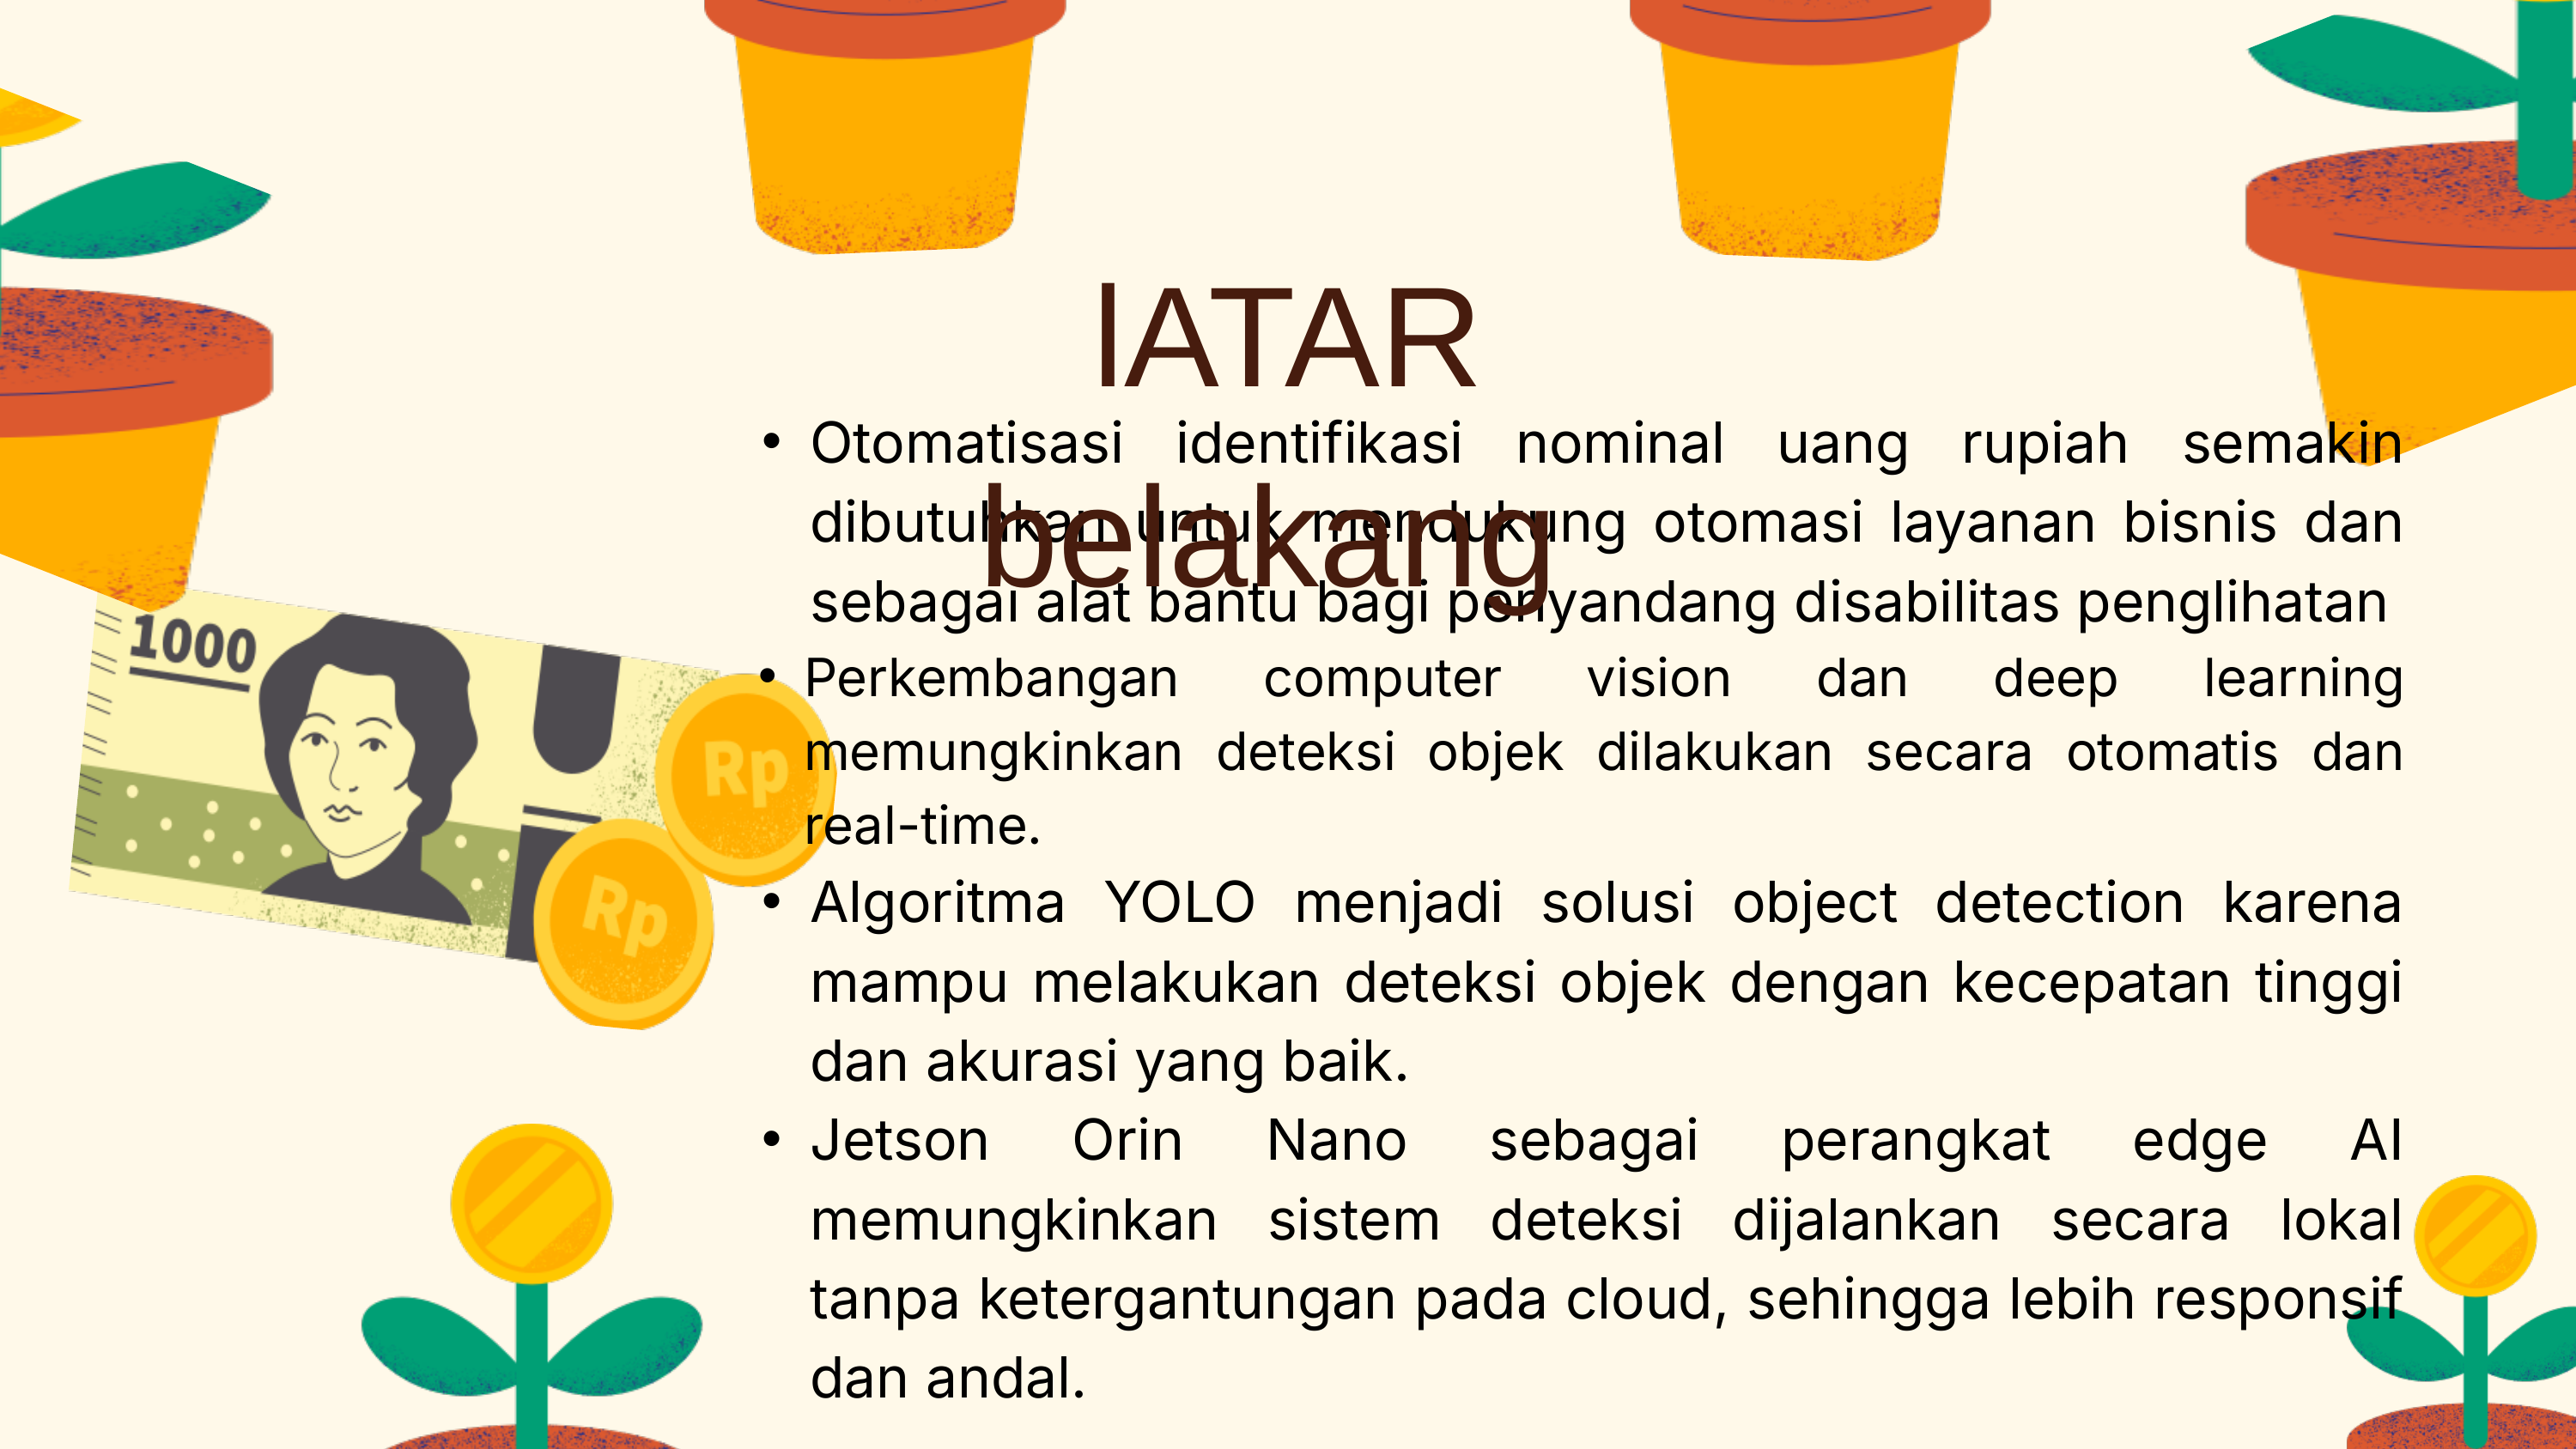

lATAR belakang
Otomatisasi identifikasi nominal uang rupiah semakin dibutuhkan untuk mendukung otomasi layanan bisnis dan sebagai alat bantu bagi penyandang disabilitas penglihatan
Perkembangan computer vision dan deep learning memungkinkan deteksi objek dilakukan secara otomatis dan real-time.
Algoritma YOLO menjadi solusi object detection karena mampu melakukan deteksi objek dengan kecepatan tinggi dan akurasi yang baik.
Jetson Orin Nano sebagai perangkat edge AI memungkinkan sistem deteksi dijalankan secara lokal tanpa ketergantungan pada cloud, sehingga lebih responsif dan andal.